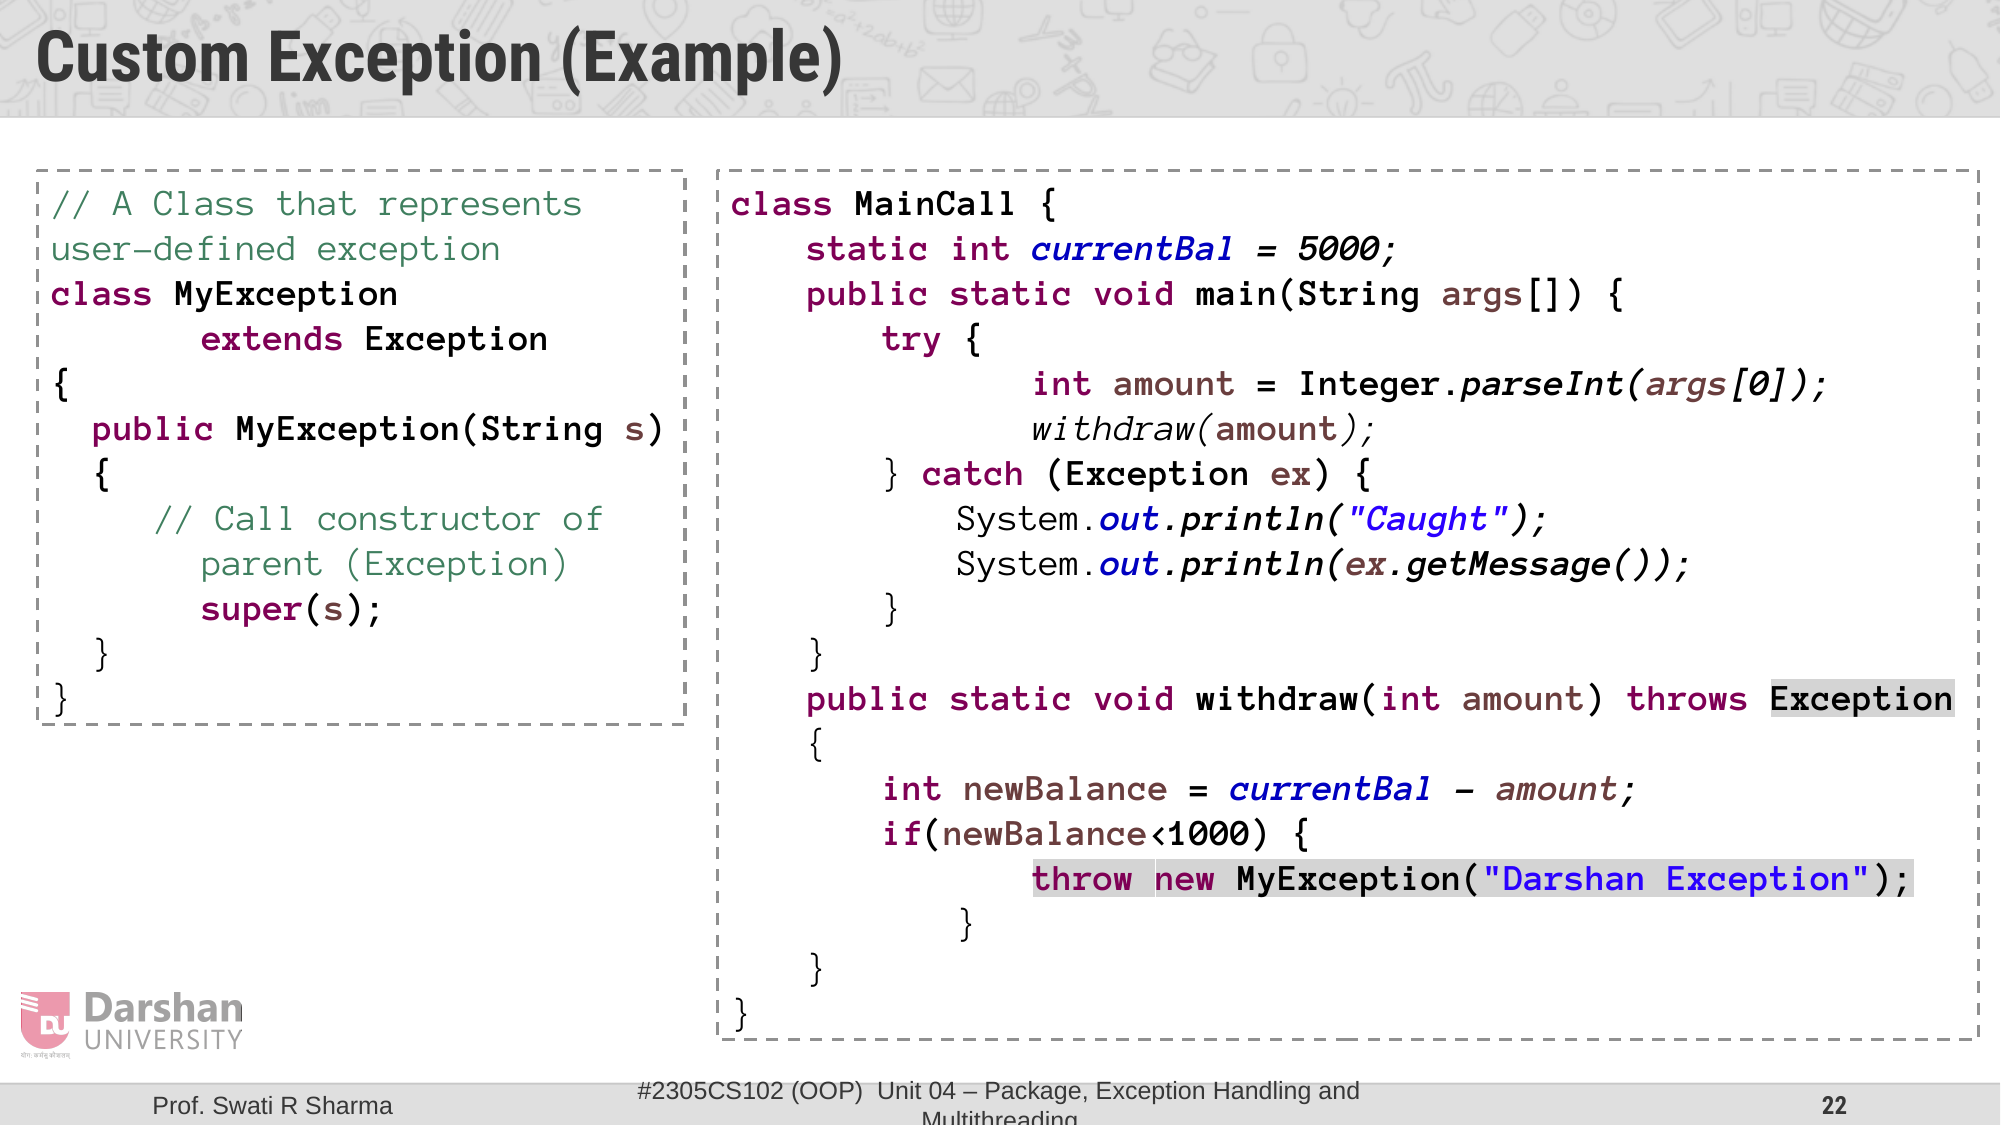

# Custom Exception (Example)
// A Class that represents user-defined exception
class MyException
	extends Exception
{
  public MyException(String s)
  {
     // Call constructor of   	parent (Exception)
super(s);
  }
}
class MainCall {
static int currentBal = 5000;
public static void main(String args[]) {
try {
		int amount = Integer.parseInt(args[0]);
	withdraw(amount);
} catch (Exception ex) {
System.out.println("Caught");
System.out.println(ex.getMessage());
}
}
public static void withdraw(int amount) throws Exception
{
int newBalance = currentBal - amount;
if(newBalance<1000) {
	throw new MyException("Darshan Exception");
	}
}
}